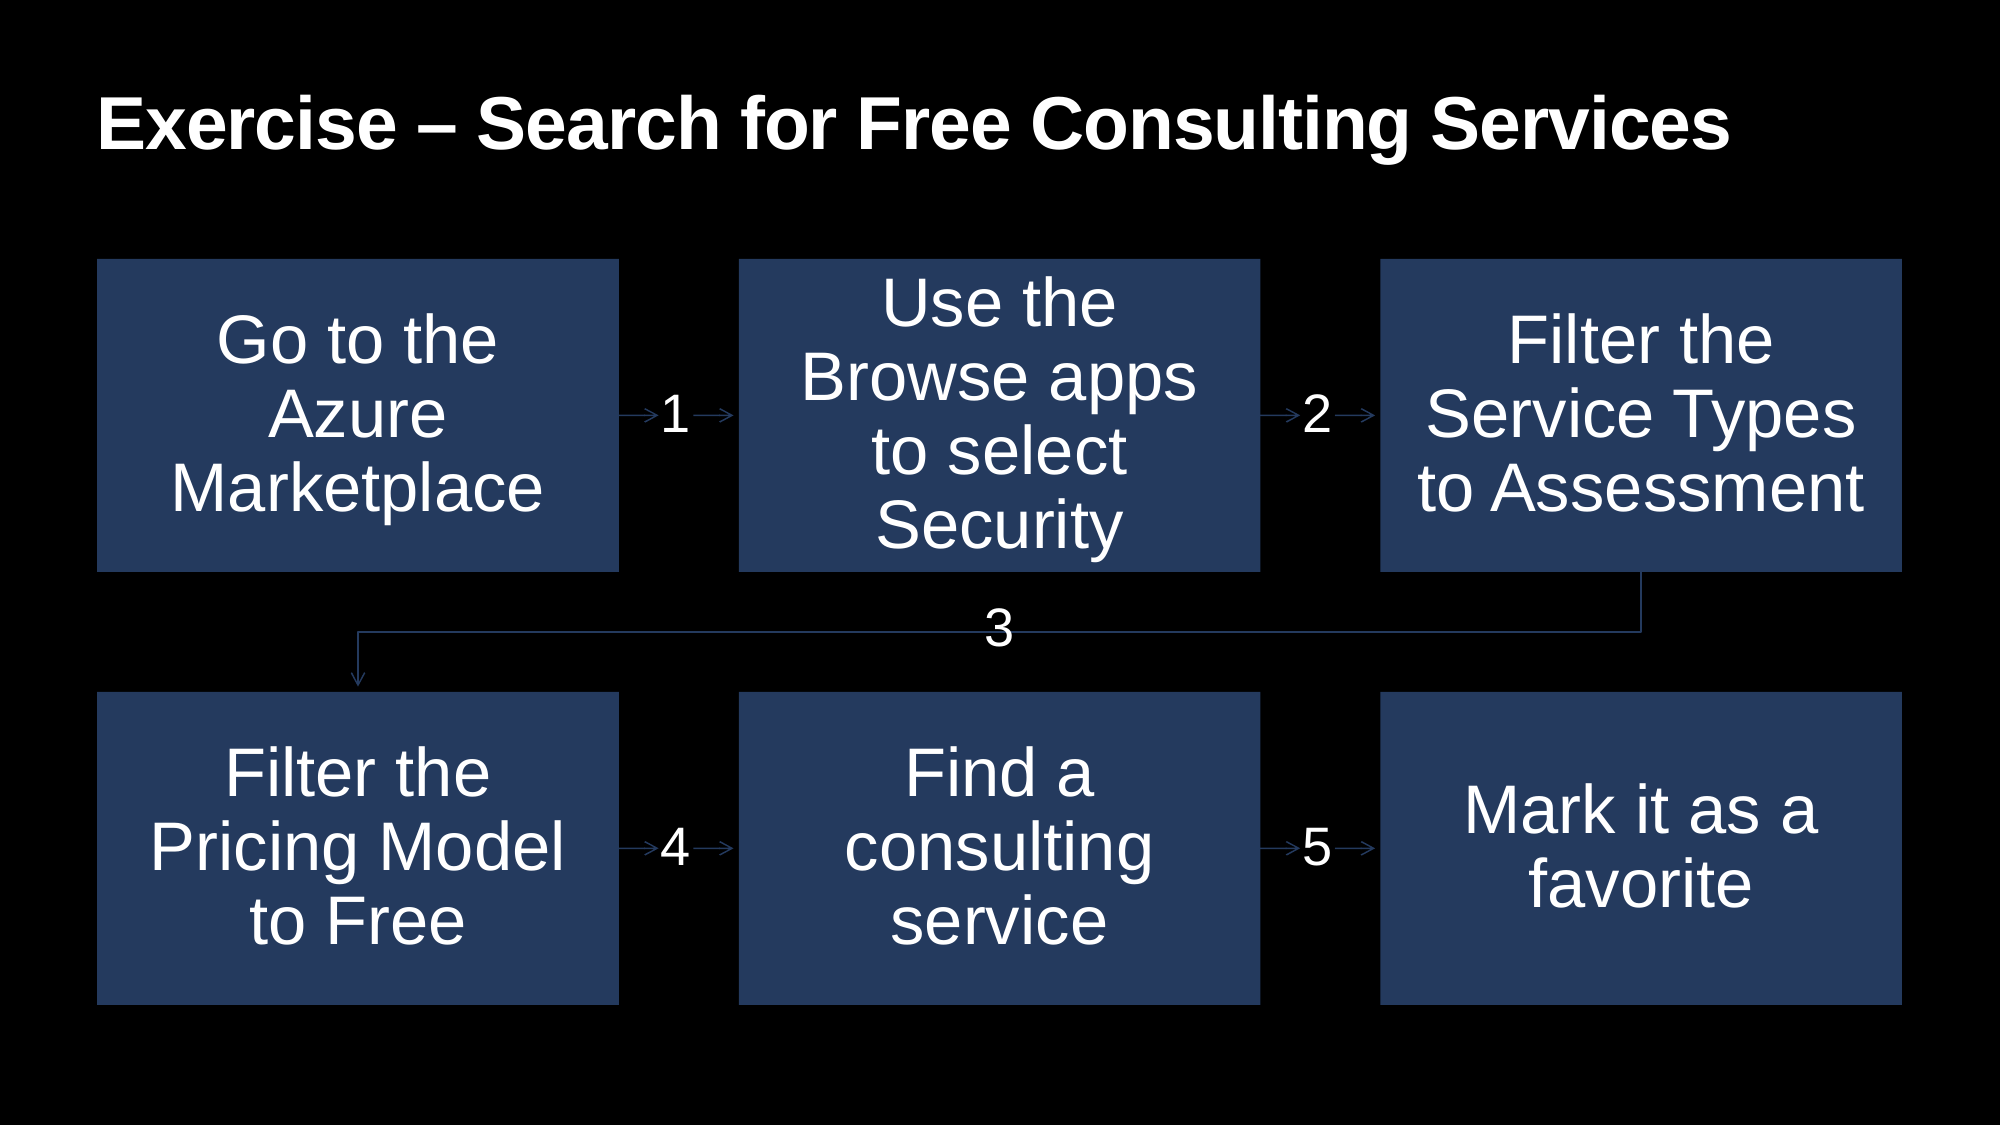

# Exercise – Search for Free Consulting Services
1
Go to the Azure Marketplace
2
Use the Browse apps to select Security
3
Filter the Service Types to Assessment
4
Filter the Pricing Model to Free
5
Find a consulting service
Mark it as a favorite